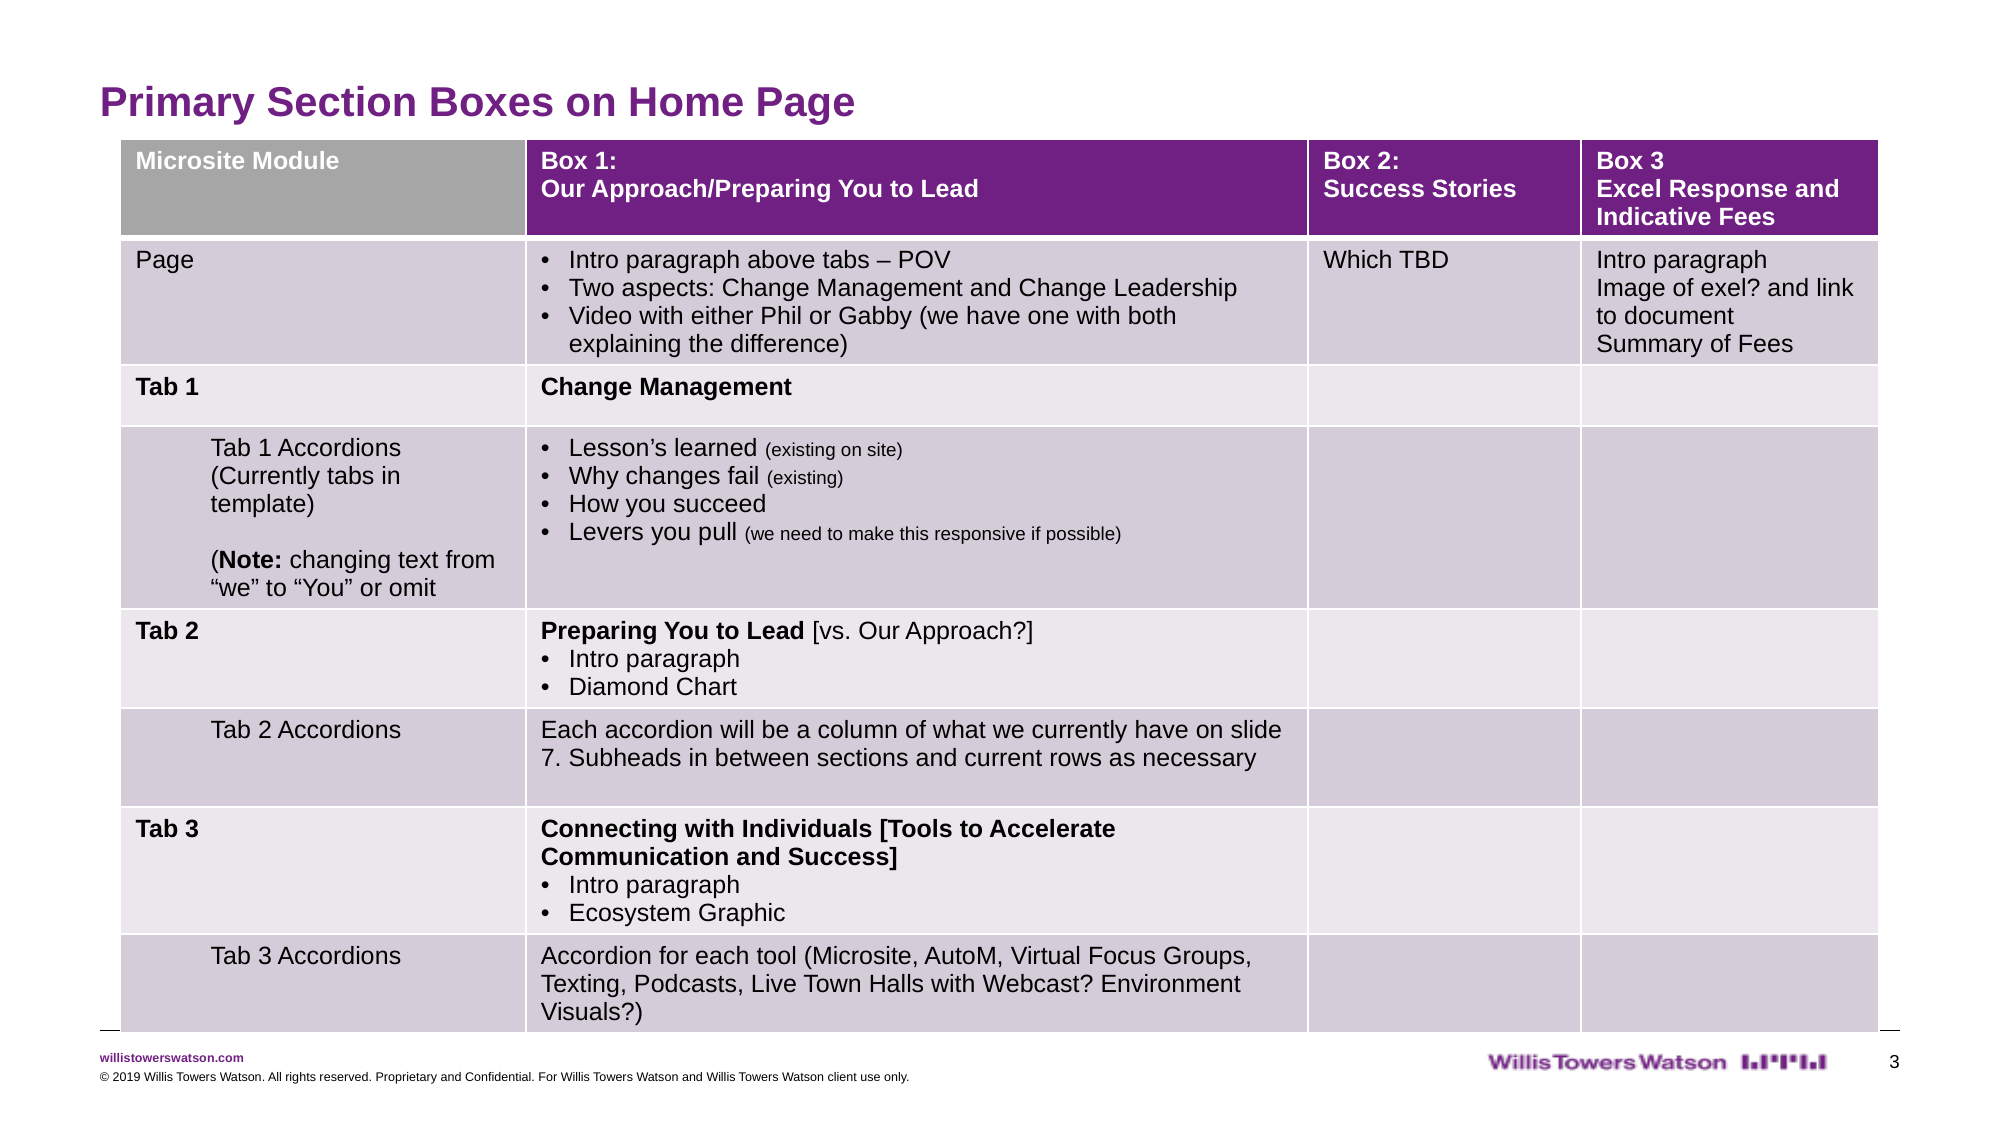

# Primary Section Boxes on Home Page
| Microsite Module | Box 1: Our Approach/Preparing You to Lead | Box 2: Success Stories | Box 3 Excel Response and Indicative Fees |
| --- | --- | --- | --- |
| Page | Intro paragraph above tabs – POV Two aspects: Change Management and Change Leadership Video with either Phil or Gabby (we have one with both explaining the difference) | Which TBD | Intro paragraph Image of exel? and link to document Summary of Fees |
| Tab 1 | Change Management |  |  |
| Tab 1 Accordions (Currently tabs in template) (Note: changing text from “we” to “You” or omit | Lesson’s learned (existing on site) Why changes fail (existing) How you succeed Levers you pull (we need to make this responsive if possible) |  |  |
| Tab 2 | Preparing You to Lead [vs. Our Approach?] Intro paragraph Diamond Chart |  |  |
| Tab 2 Accordions | Each accordion will be a column of what we currently have on slide 7. Subheads in between sections and current rows as necessary |  |  |
| Tab 3 | Connecting with Individuals [Tools to Accelerate Communication and Success] Intro paragraph Ecosystem Graphic |  |  |
| Tab 3 Accordions | Accordion for each tool (Microsite, AutoM, Virtual Focus Groups, Texting, Podcasts, Live Town Halls with Webcast? Environment Visuals?) |  |  |
3
© 2019 Willis Towers Watson. All rights reserved. Proprietary and Confidential. For Willis Towers Watson and Willis Towers Watson client use only.